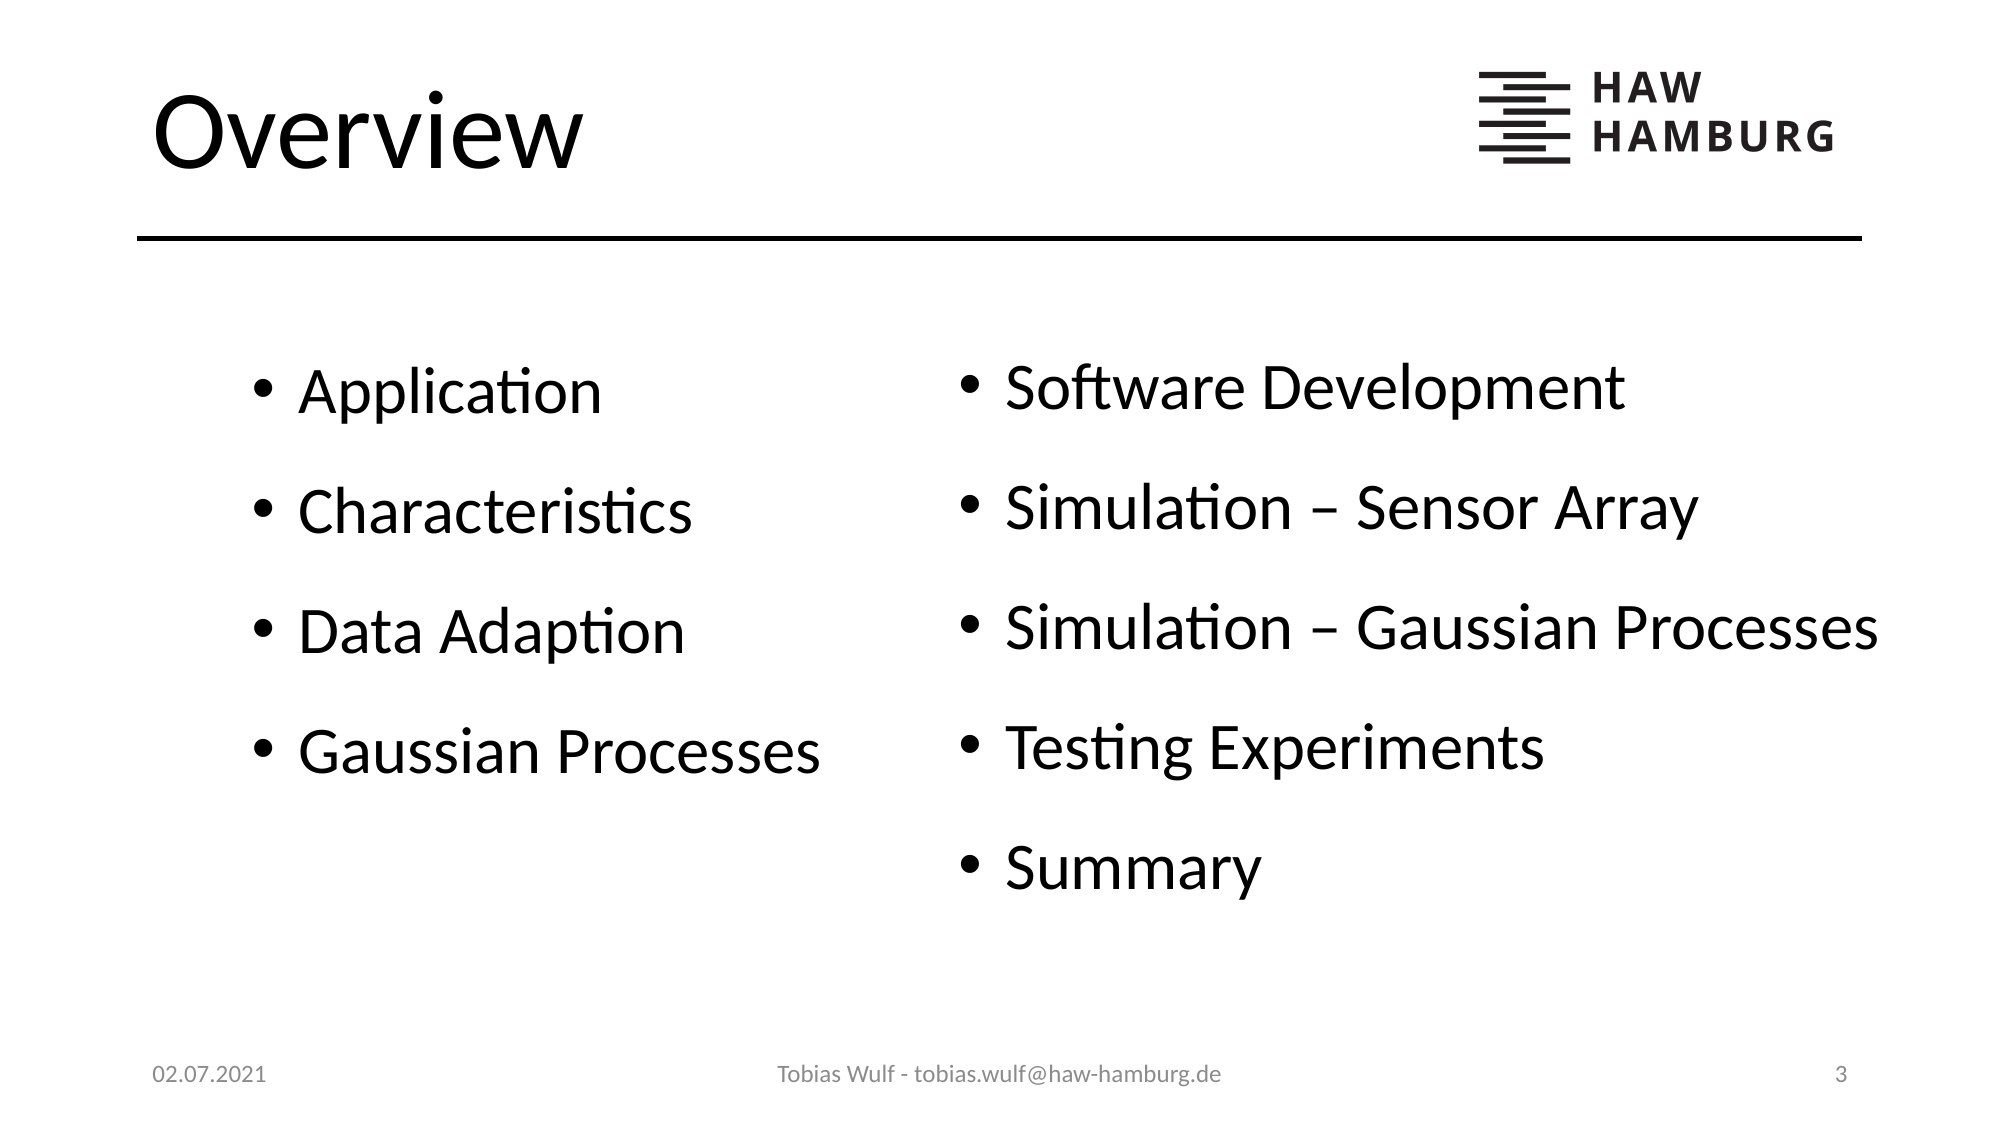

# Overview
Software Development
Simulation – Sensor Array
Simulation – Gaussian Processes
Testing Experiments
Summary
Application
Characteristics
Data Adaption
Gaussian Processes
02.07.2021
Tobias Wulf - tobias.wulf@haw-hamburg.de
3